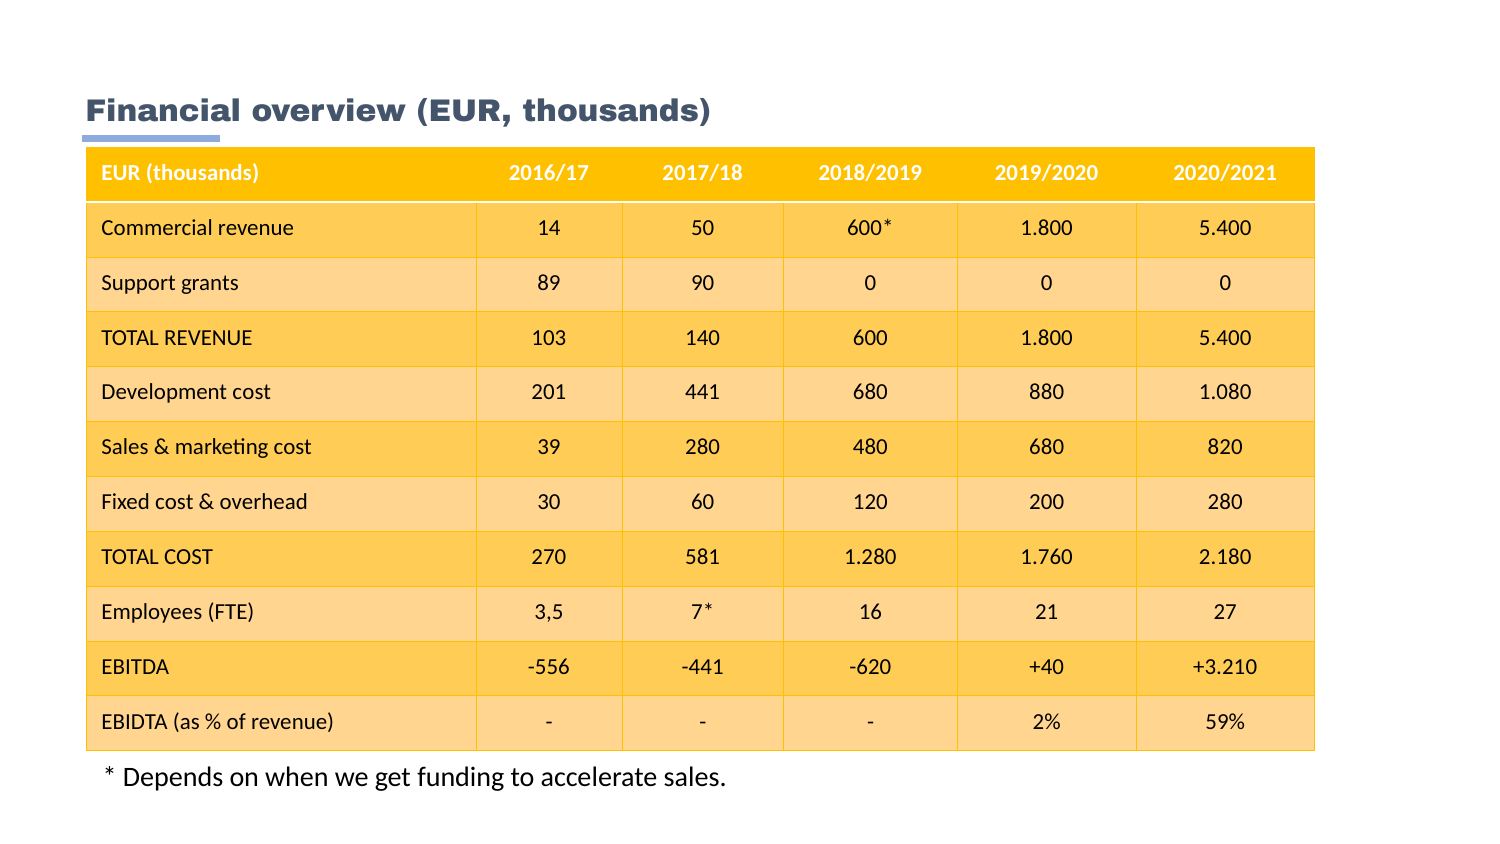

Financial overview (EUR, thousands)
| EUR (thousands) | 2016/17 | 2017/18 | 2018/2019 | 2019/2020 | 2020/2021 |
| --- | --- | --- | --- | --- | --- |
| Commercial revenue | 14 | 50 | 600\* | 1.800 | 5.400 |
| Support grants | 89 | 90 | 0 | 0 | 0 |
| TOTAL REVENUE | 103 | 140 | 600 | 1.800 | 5.400 |
| Development cost | 201 | 441 | 680 | 880 | 1.080 |
| Sales & marketing cost | 39 | 280 | 480 | 680 | 820 |
| Fixed cost & overhead | 30 | 60 | 120 | 200 | 280 |
| TOTAL COST | 270 | 581 | 1.280 | 1.760 | 2.180 |
| Employees (FTE) | 3,5 | 7\* | 16 | 21 | 27 |
| EBITDA | -556 | -441 | -620 | +40 | +3.210 |
| EBIDTA (as % of revenue) | - | - | - | 2% | 59% |
* Depends on when we get funding to accelerate sales.